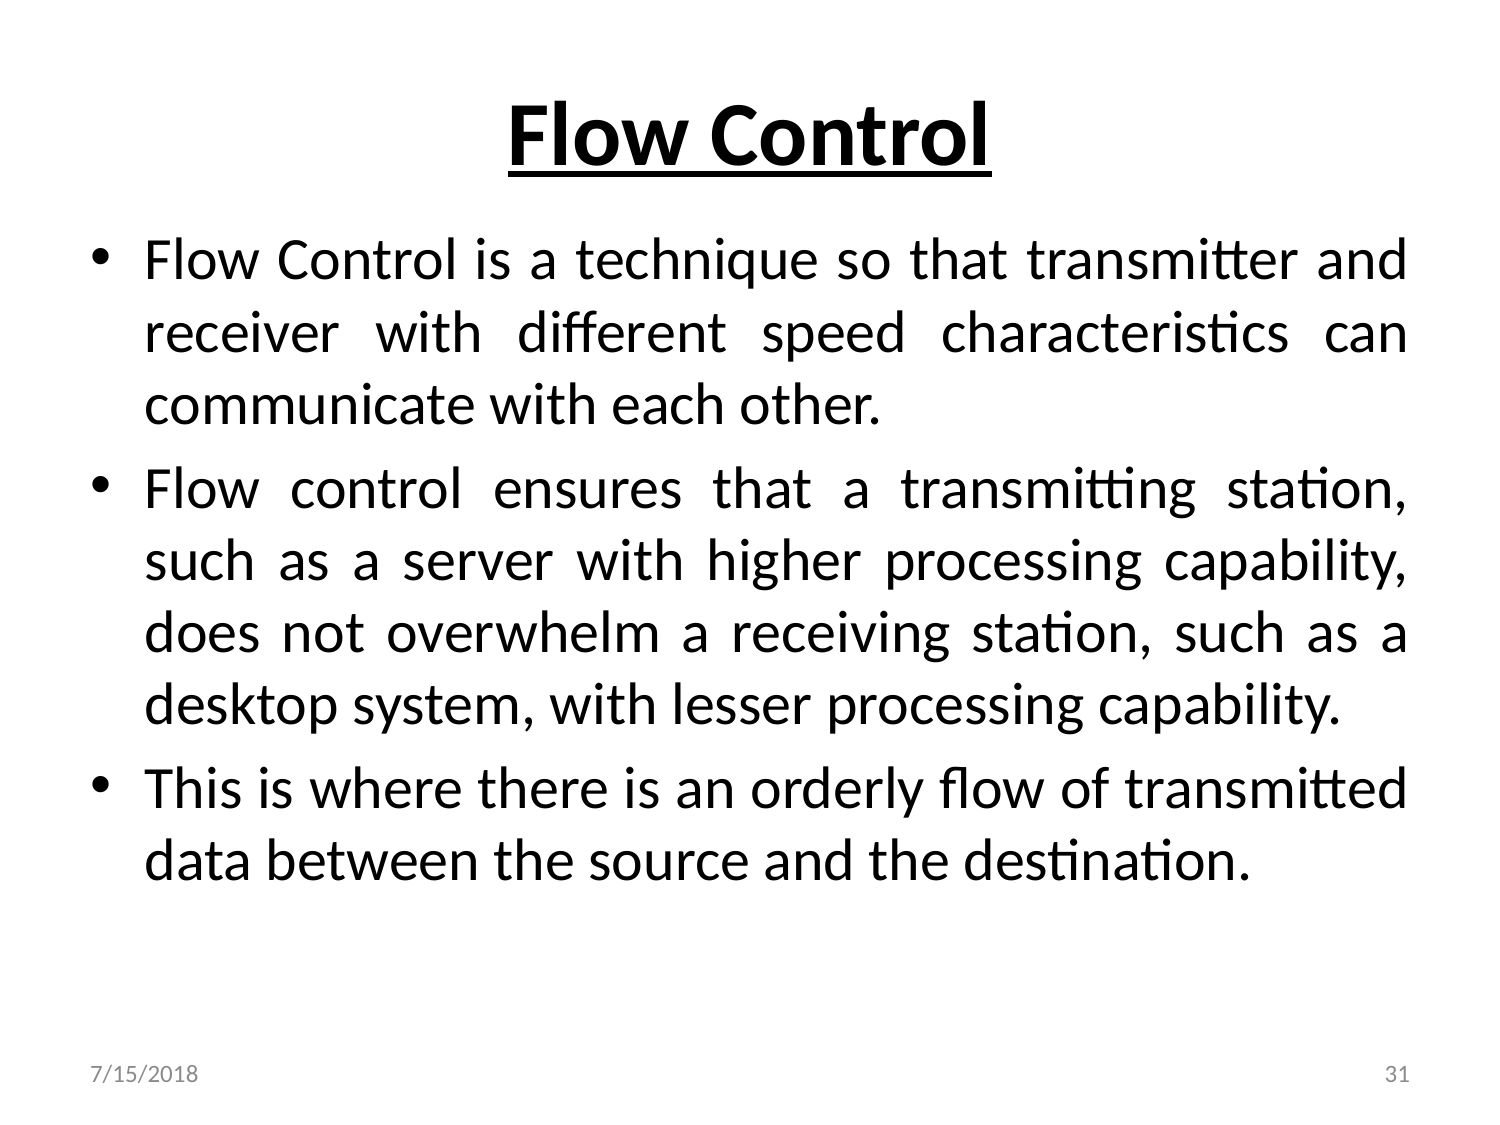

# Flow Control
Flow Control is a technique so that transmitter and receiver with different speed characteristics can communicate with each other.
Flow control ensures that a transmitting station, such as a server with higher processing capability, does not overwhelm a receiving station, such as a desktop system, with lesser processing capability.
This is where there is an orderly flow of transmitted data between the source and the destination.
7/15/2018
31